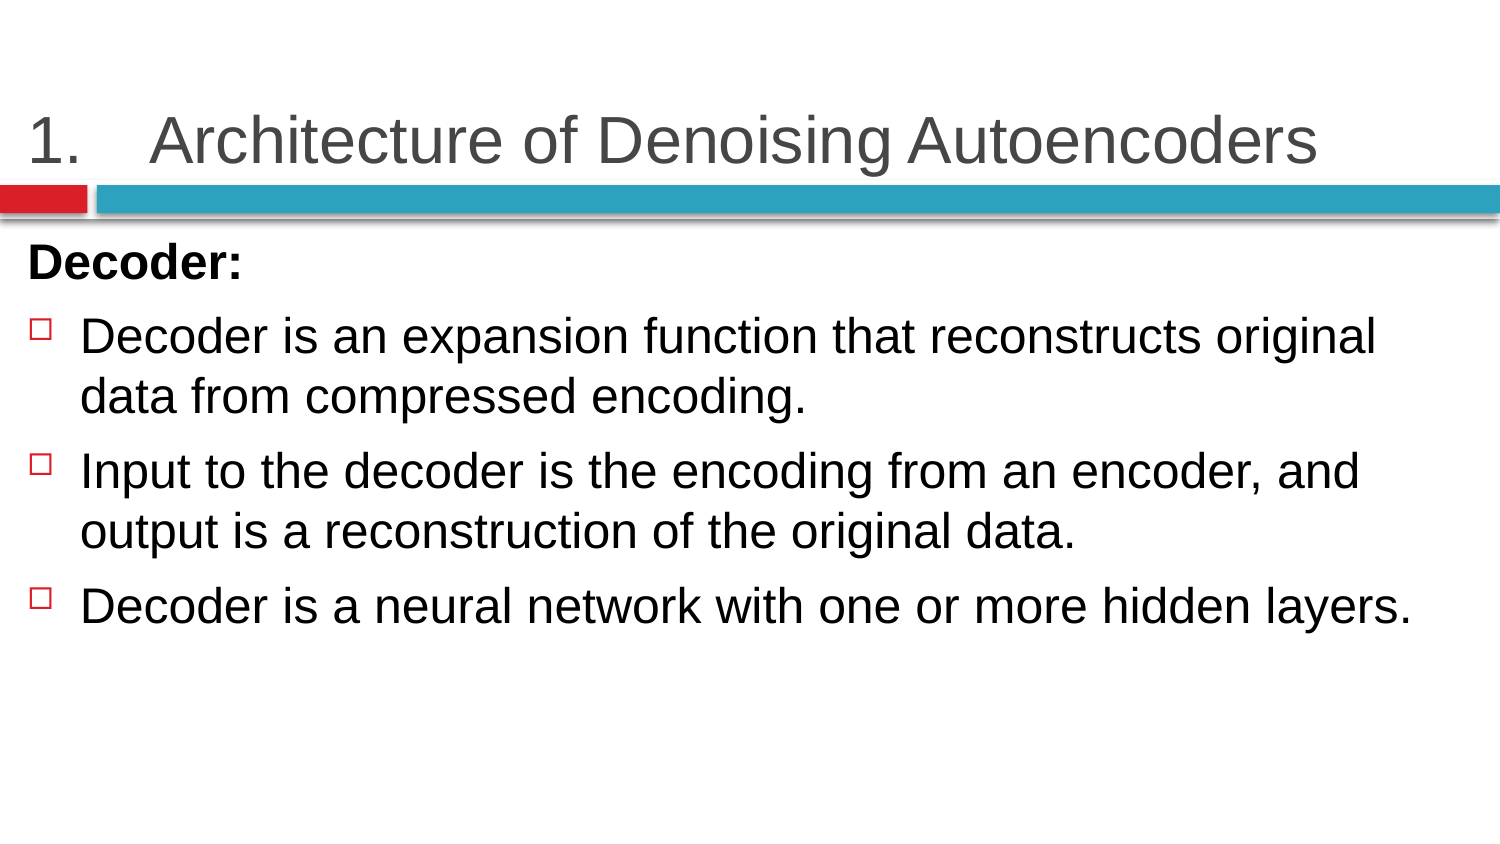

# Architecture of Denoising Autoencoders
Decoder:
Decoder is an expansion function that reconstructs original data from compressed encoding.
Input to the decoder is the encoding from an encoder, and output is a reconstruction of the original data.
Decoder is a neural network with one or more hidden layers.